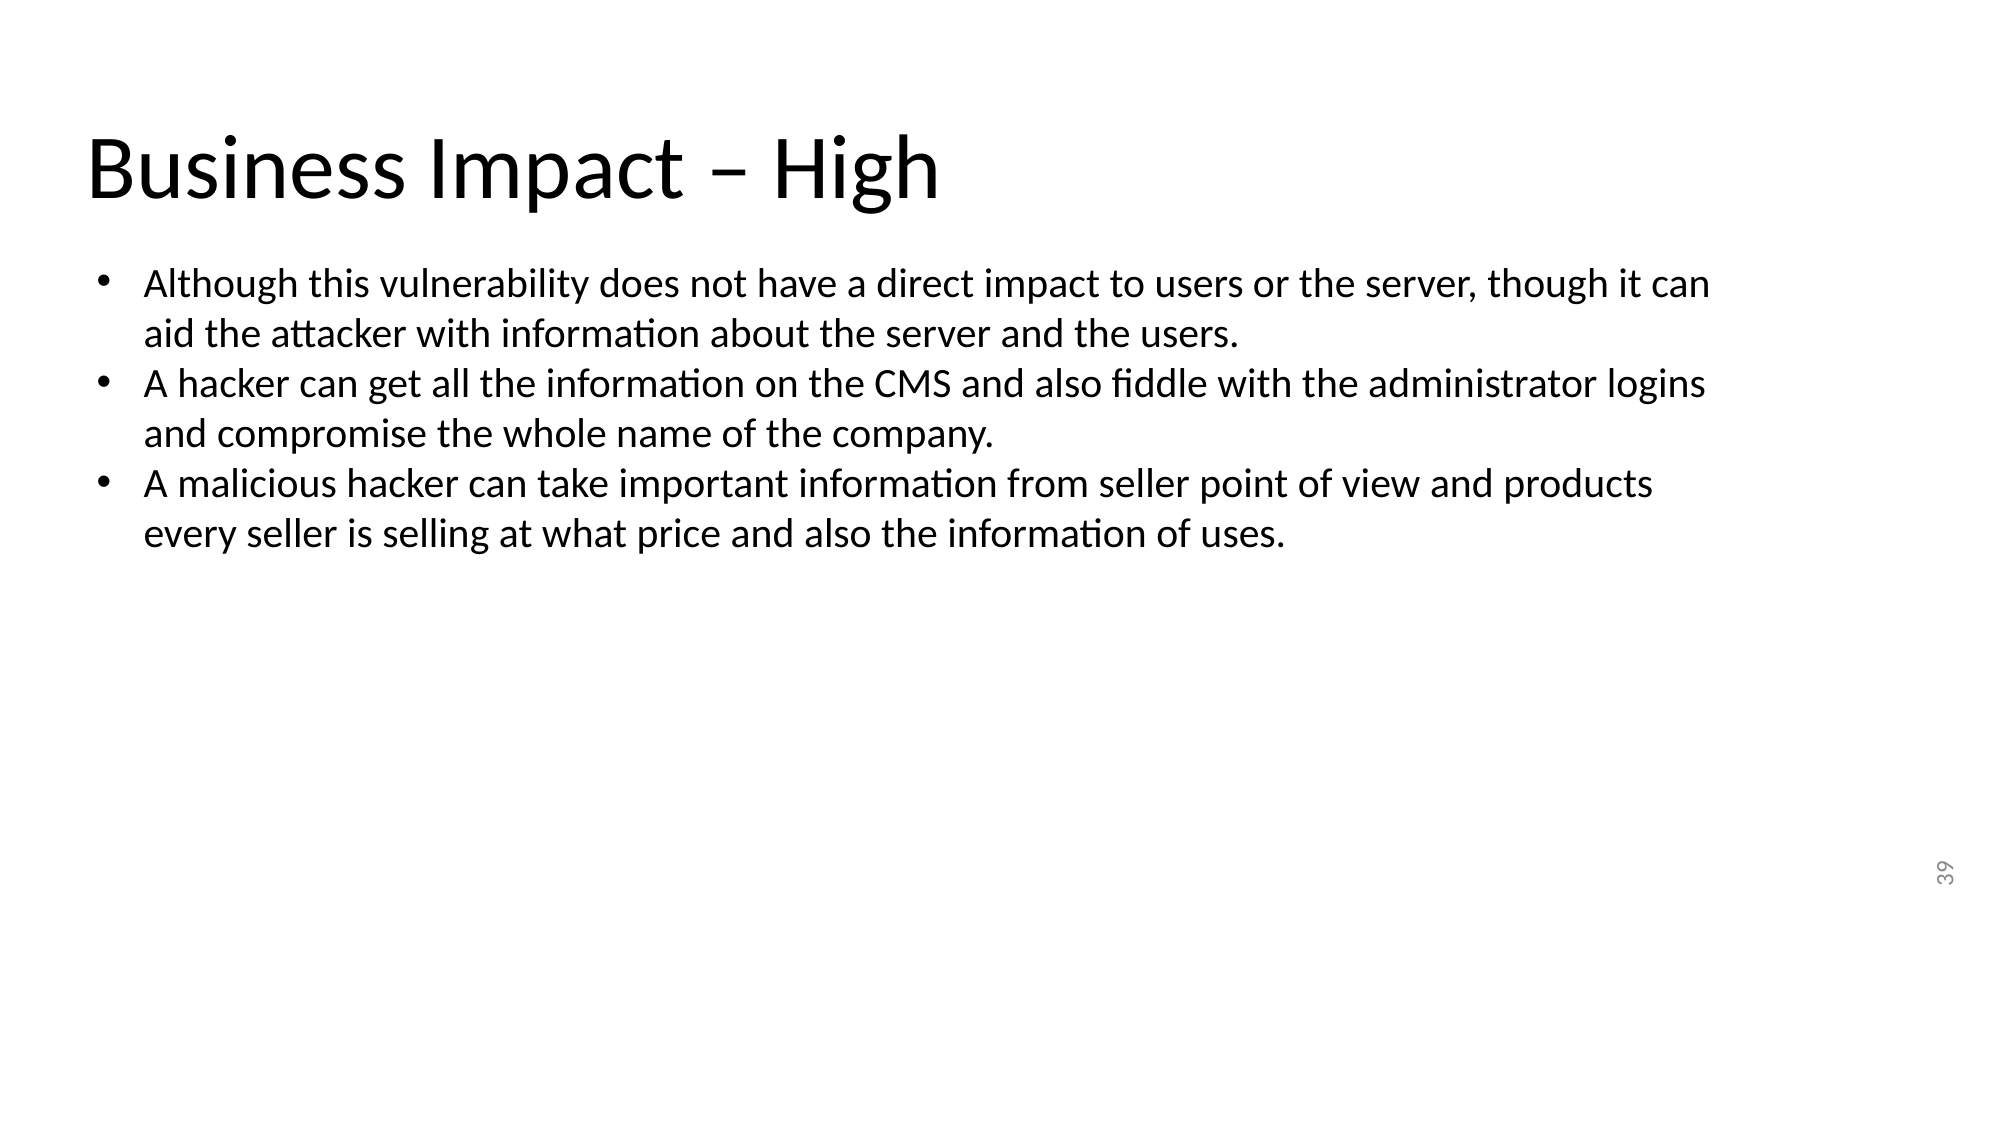

# Business Impact – High
Although this vulnerability does not have a direct impact to users or the server, though it can aid the attacker with information about the server and the users.
A hacker can get all the information on the CMS and also fiddle with the administrator logins and compromise the whole name of the company.
A malicious hacker can take important information from seller point of view and products every seller is selling at what price and also the information of uses.

39